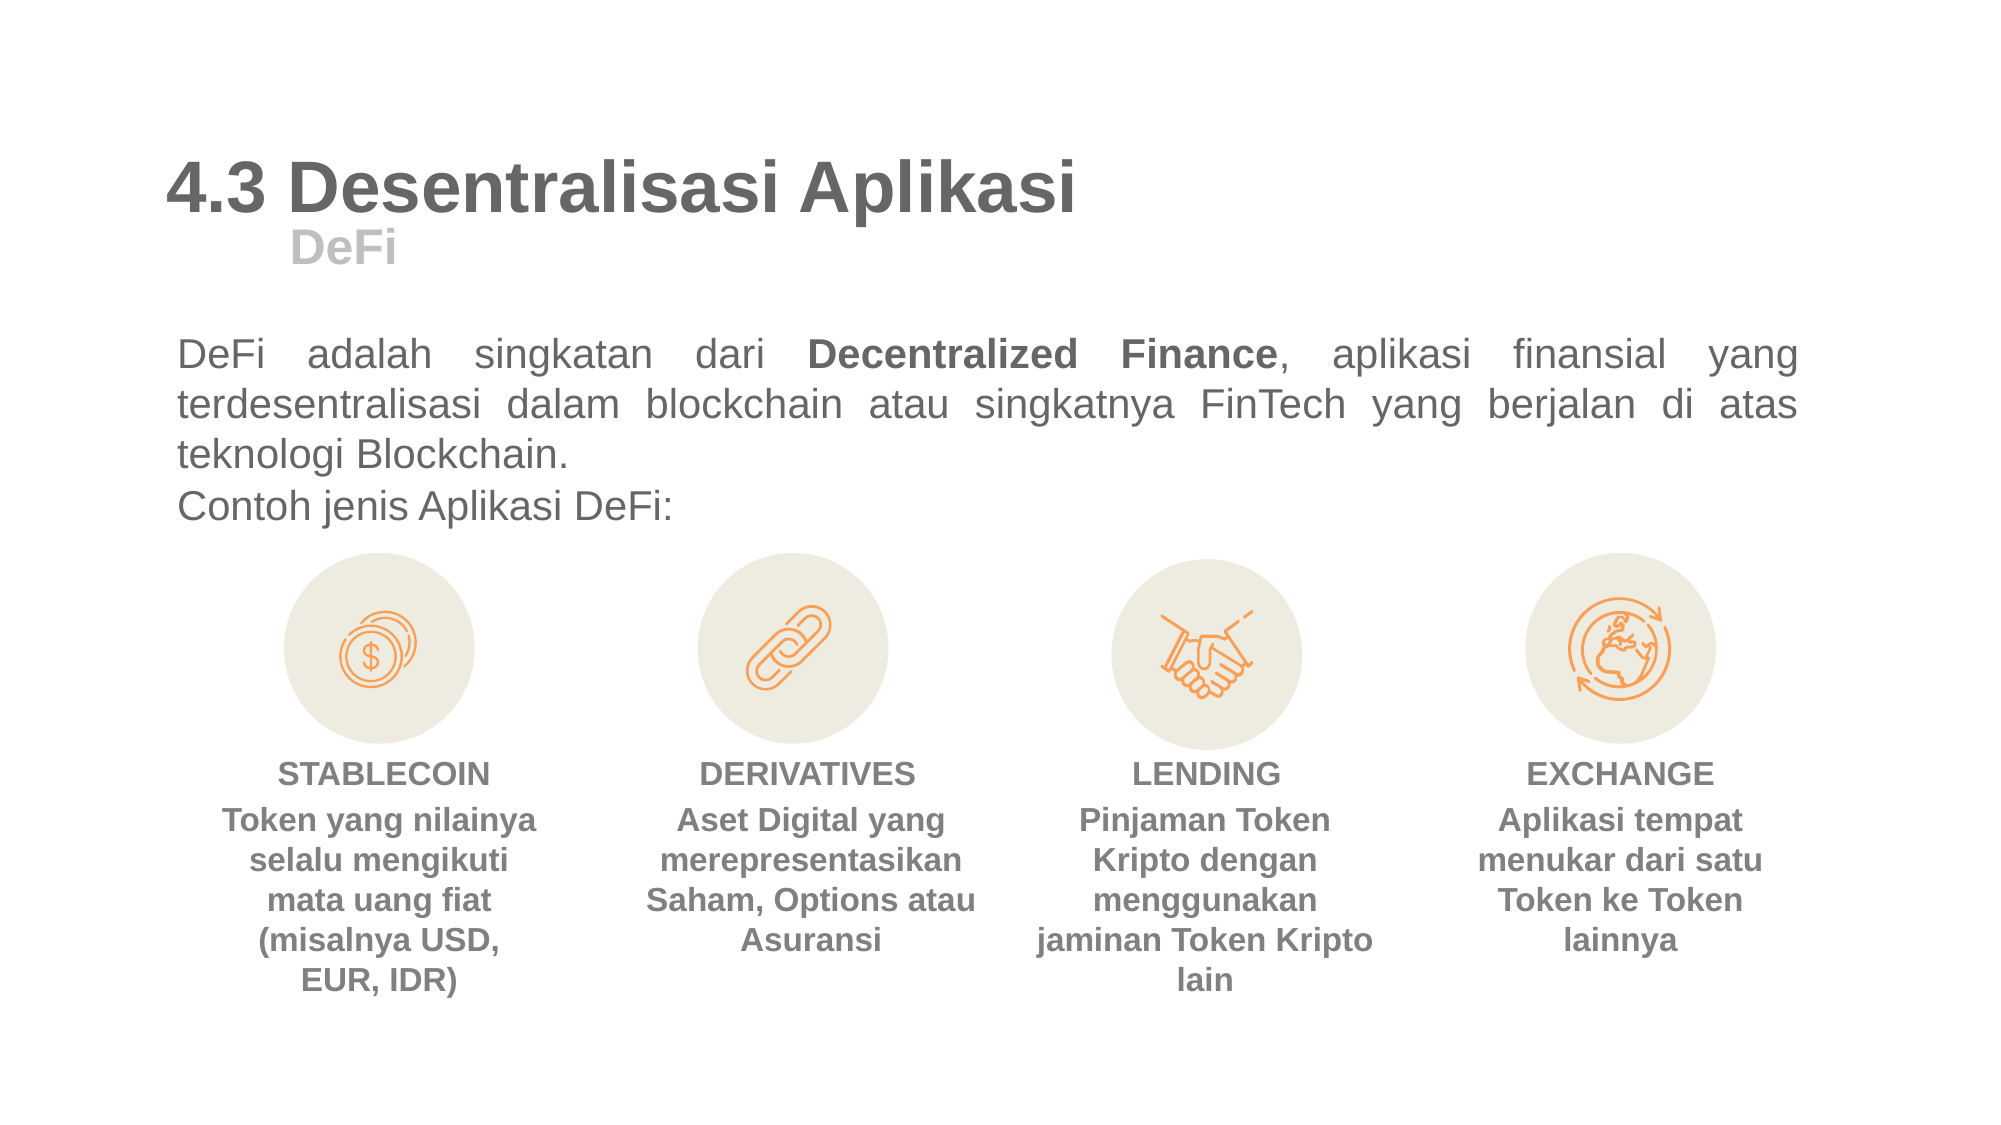

4.3 Desentralisasi Aplikasi
DeFi
DeFi adalah singkatan dari Decentralized Finance, aplikasi finansial yang terdesentralisasi dalam blockchain atau singkatnya FinTech yang berjalan di atas teknologi Blockchain.
Contoh jenis Aplikasi DeFi:

STABLECOIN
DERIVATIVES
LENDING
EXCHANGE
Token yang nilainya selalu mengikuti mata uang fiat (misalnya USD, EUR, IDR)
Aset Digital yang merepresentasikan Saham, Options atau Asuransi
Pinjaman Token Kripto dengan menggunakan jaminan Token Kripto lain
Aplikasi tempat menukar dari satu Token ke Token lainnya